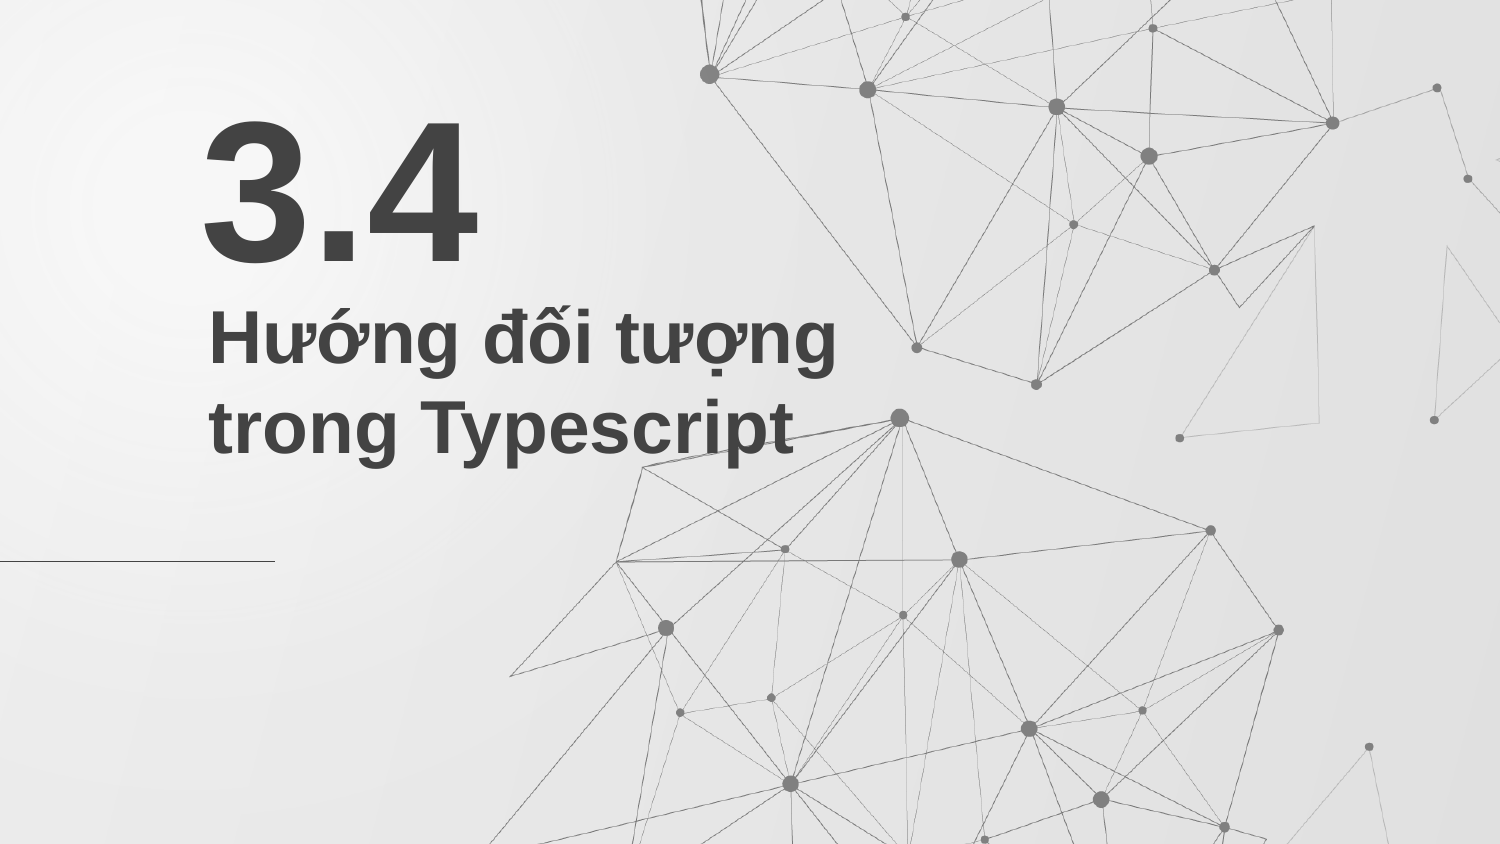

3.4
# Hướng đối tượng trong Typescript